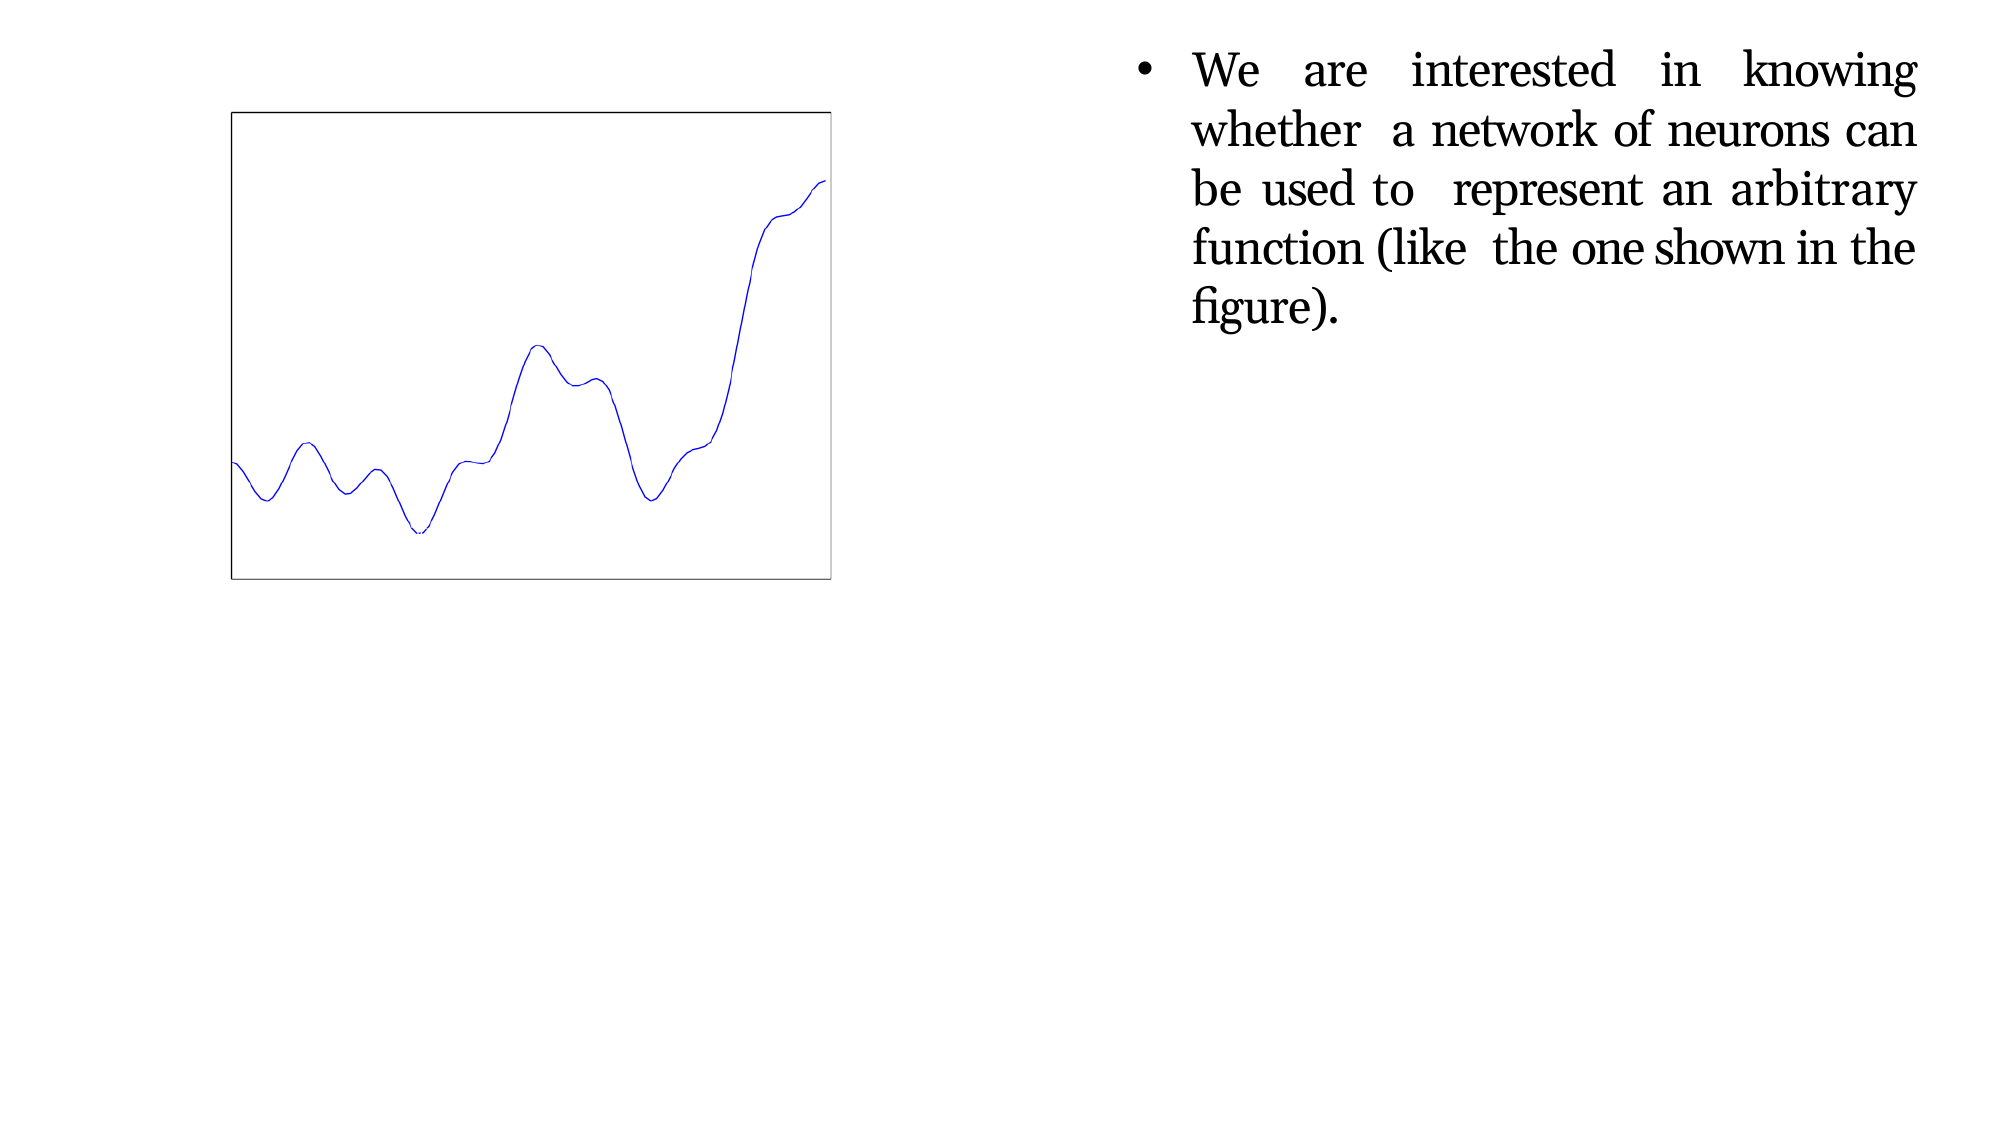

We are interested in knowing whether  a network of neurons can be used to  represent an arbitrary function (like  the one shown in the figure).

Mitesh M. Khapra